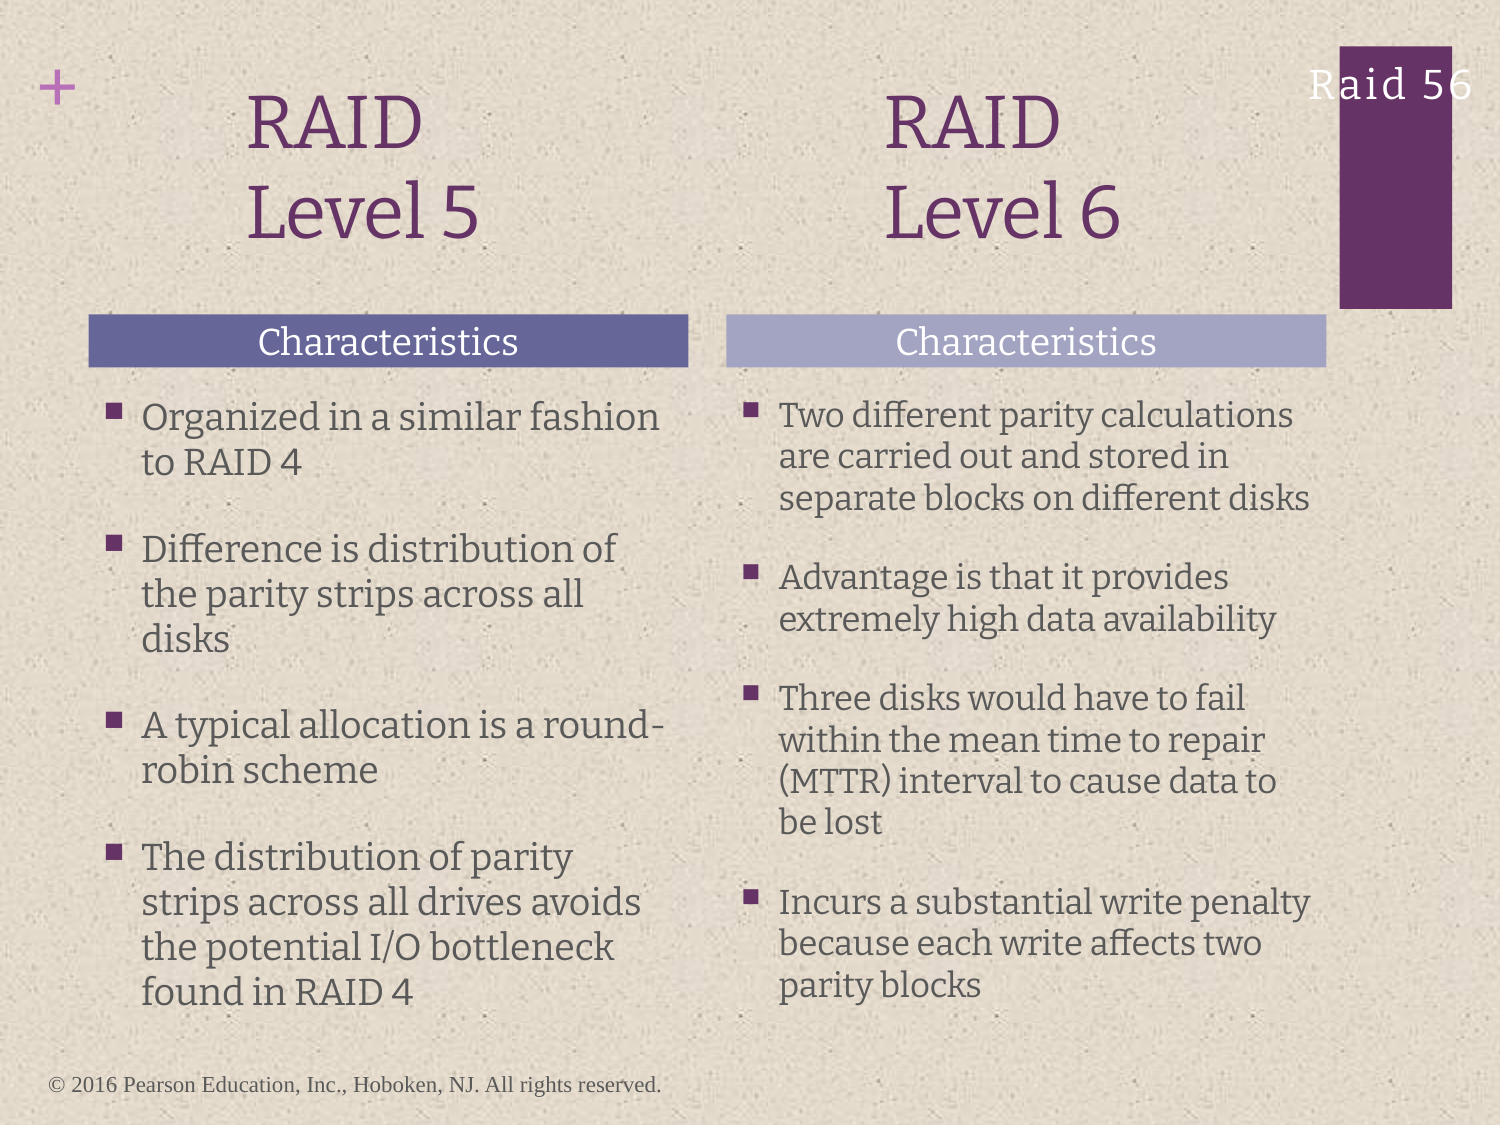

Raid 56
# RAID Level 5
RAID Level 6
Characteristics
Characteristics
Organized in a similar fashion to RAID 4
Difference is distribution of the parity strips across all disks
A typical allocation is a round-robin scheme
The distribution of parity strips across all drives avoids the potential I/O bottleneck found in RAID 4
Two different parity calculations are carried out and stored in separate blocks on different disks
Advantage is that it provides extremely high data availability
Three disks would have to fail within the mean time to repair (MTTR) interval to cause data to be lost
Incurs a substantial write penalty because each write affects two parity blocks

© 2016 Pearson Education, Inc., Hoboken, NJ. All rights reserved.